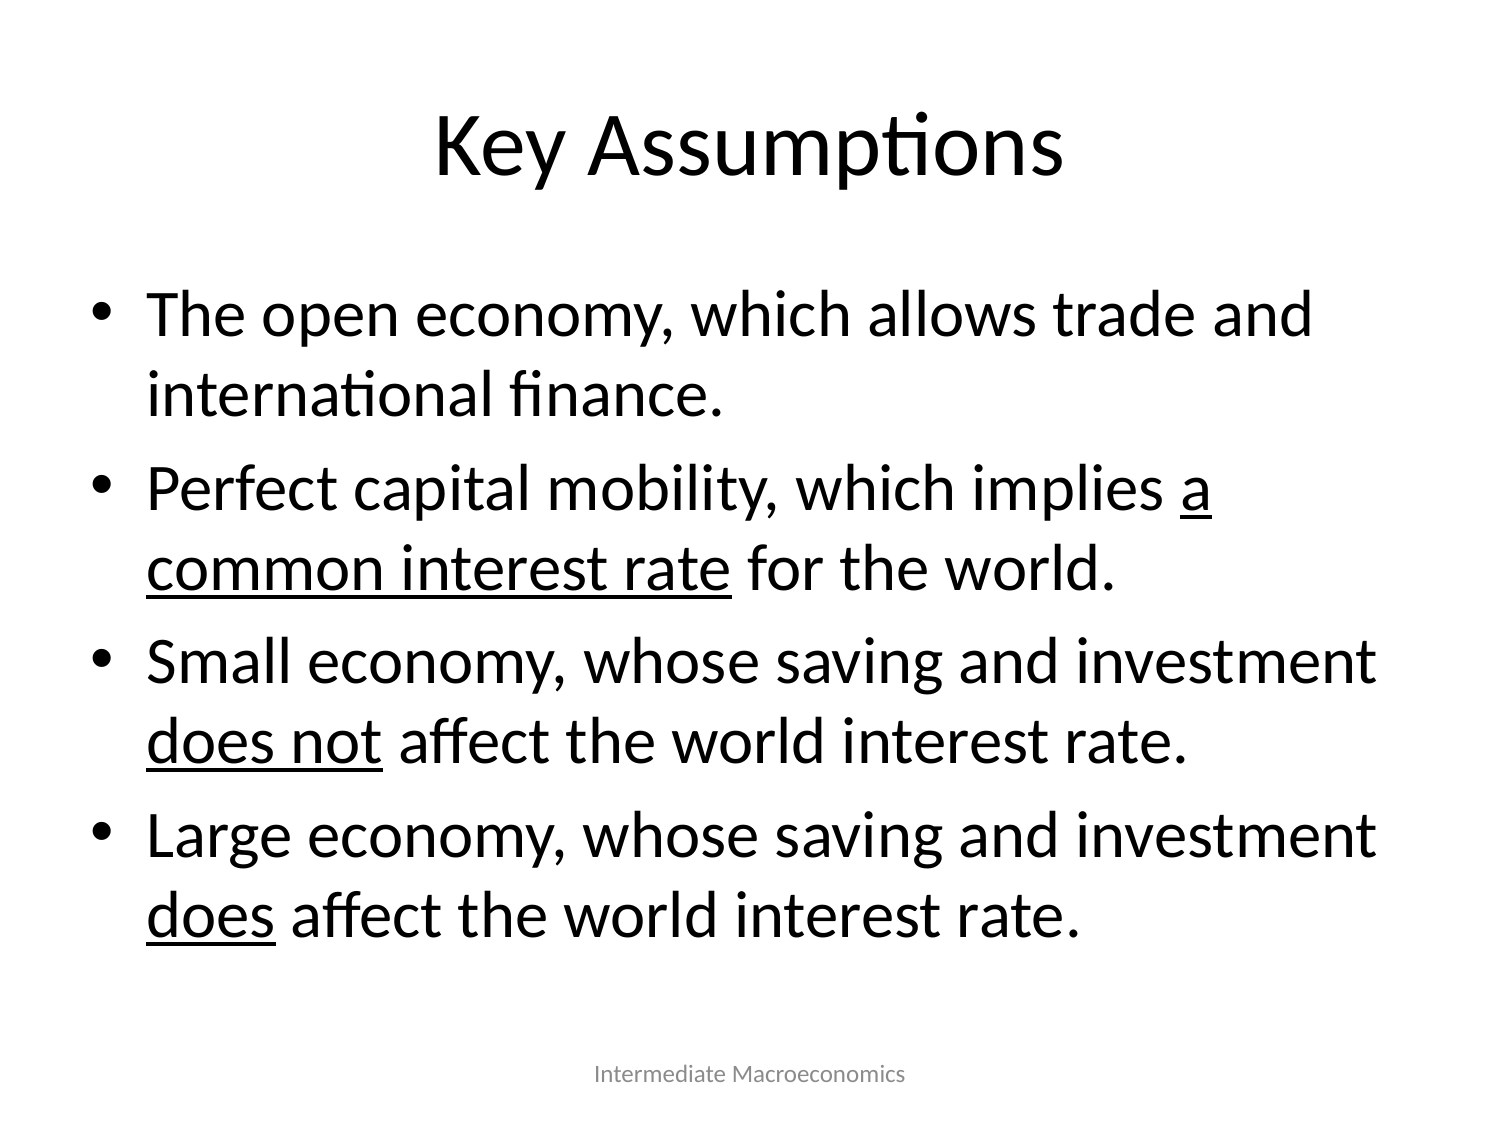

# Key Assumptions
The open economy, which allows trade and international finance.
Perfect capital mobility, which implies a common interest rate for the world.
Small economy, whose saving and investment does not affect the world interest rate.
Large economy, whose saving and investment does affect the world interest rate.
Intermediate Macroeconomics